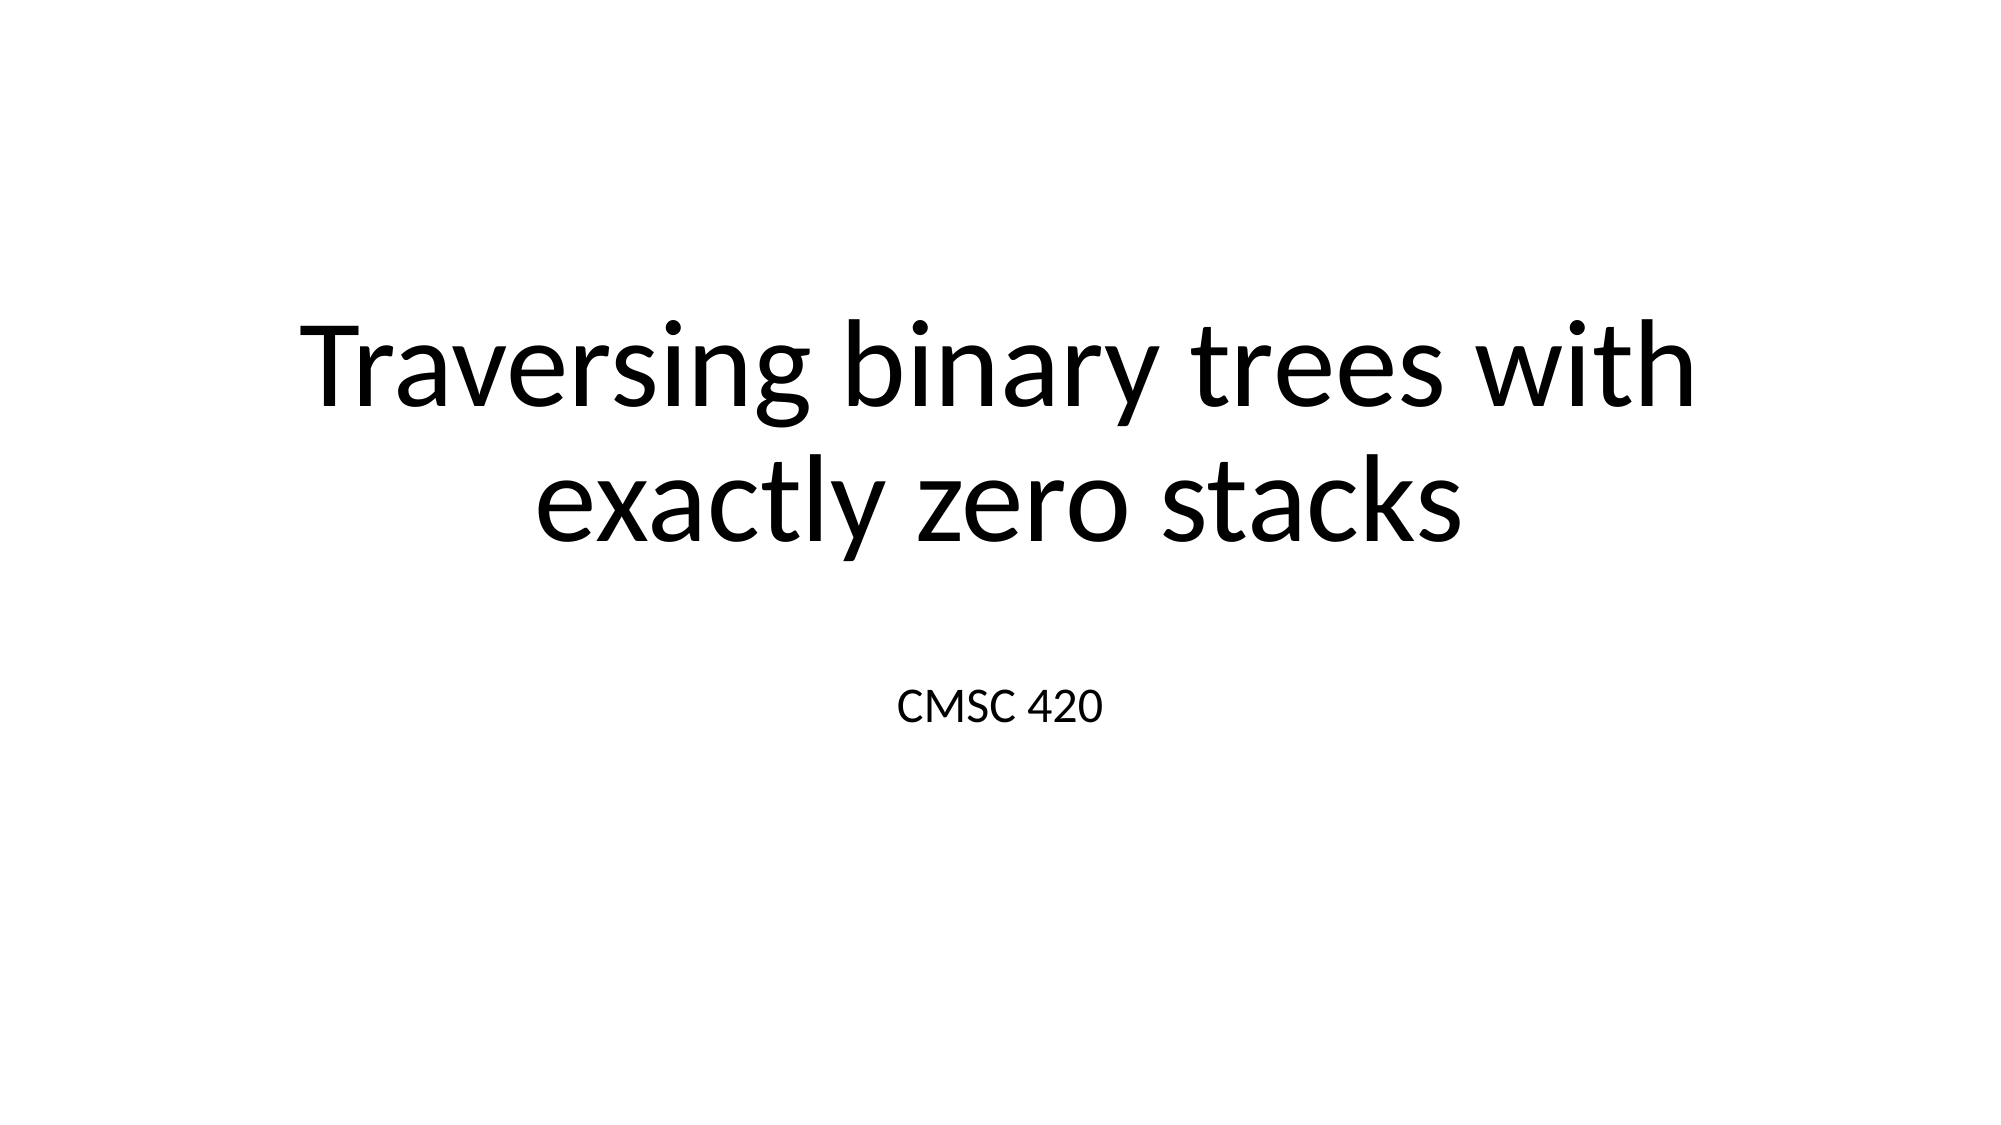

# Traversing binary trees with exactly zero stacks

CMSC 420